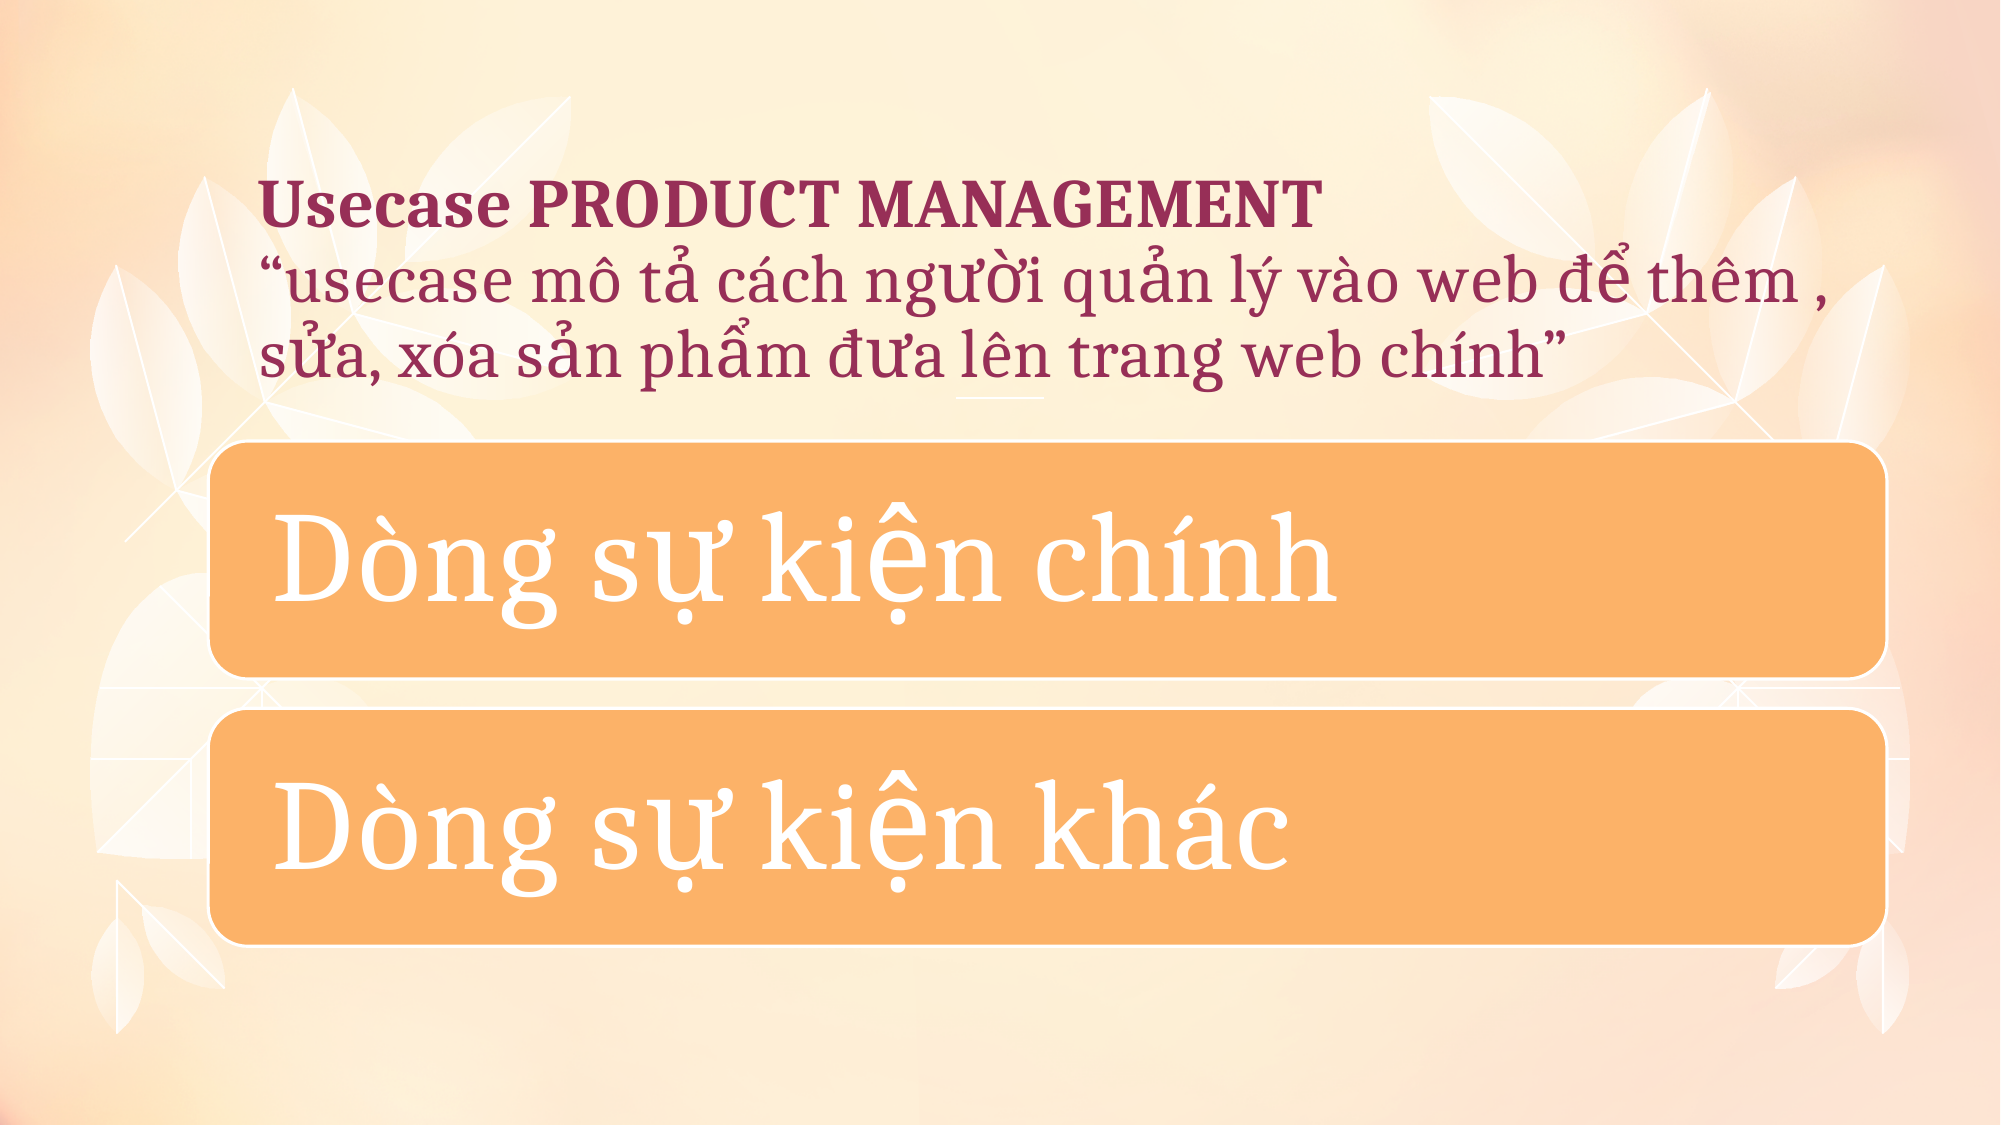

# Usecase PRODUCT MANAGEMENT “usecase mô tả cách người quản lý vào web để thêm , sửa, xóa sản phẩm đưa lên trang web chính”
Dòng sự kiện chính
Dòng sự kiện khác